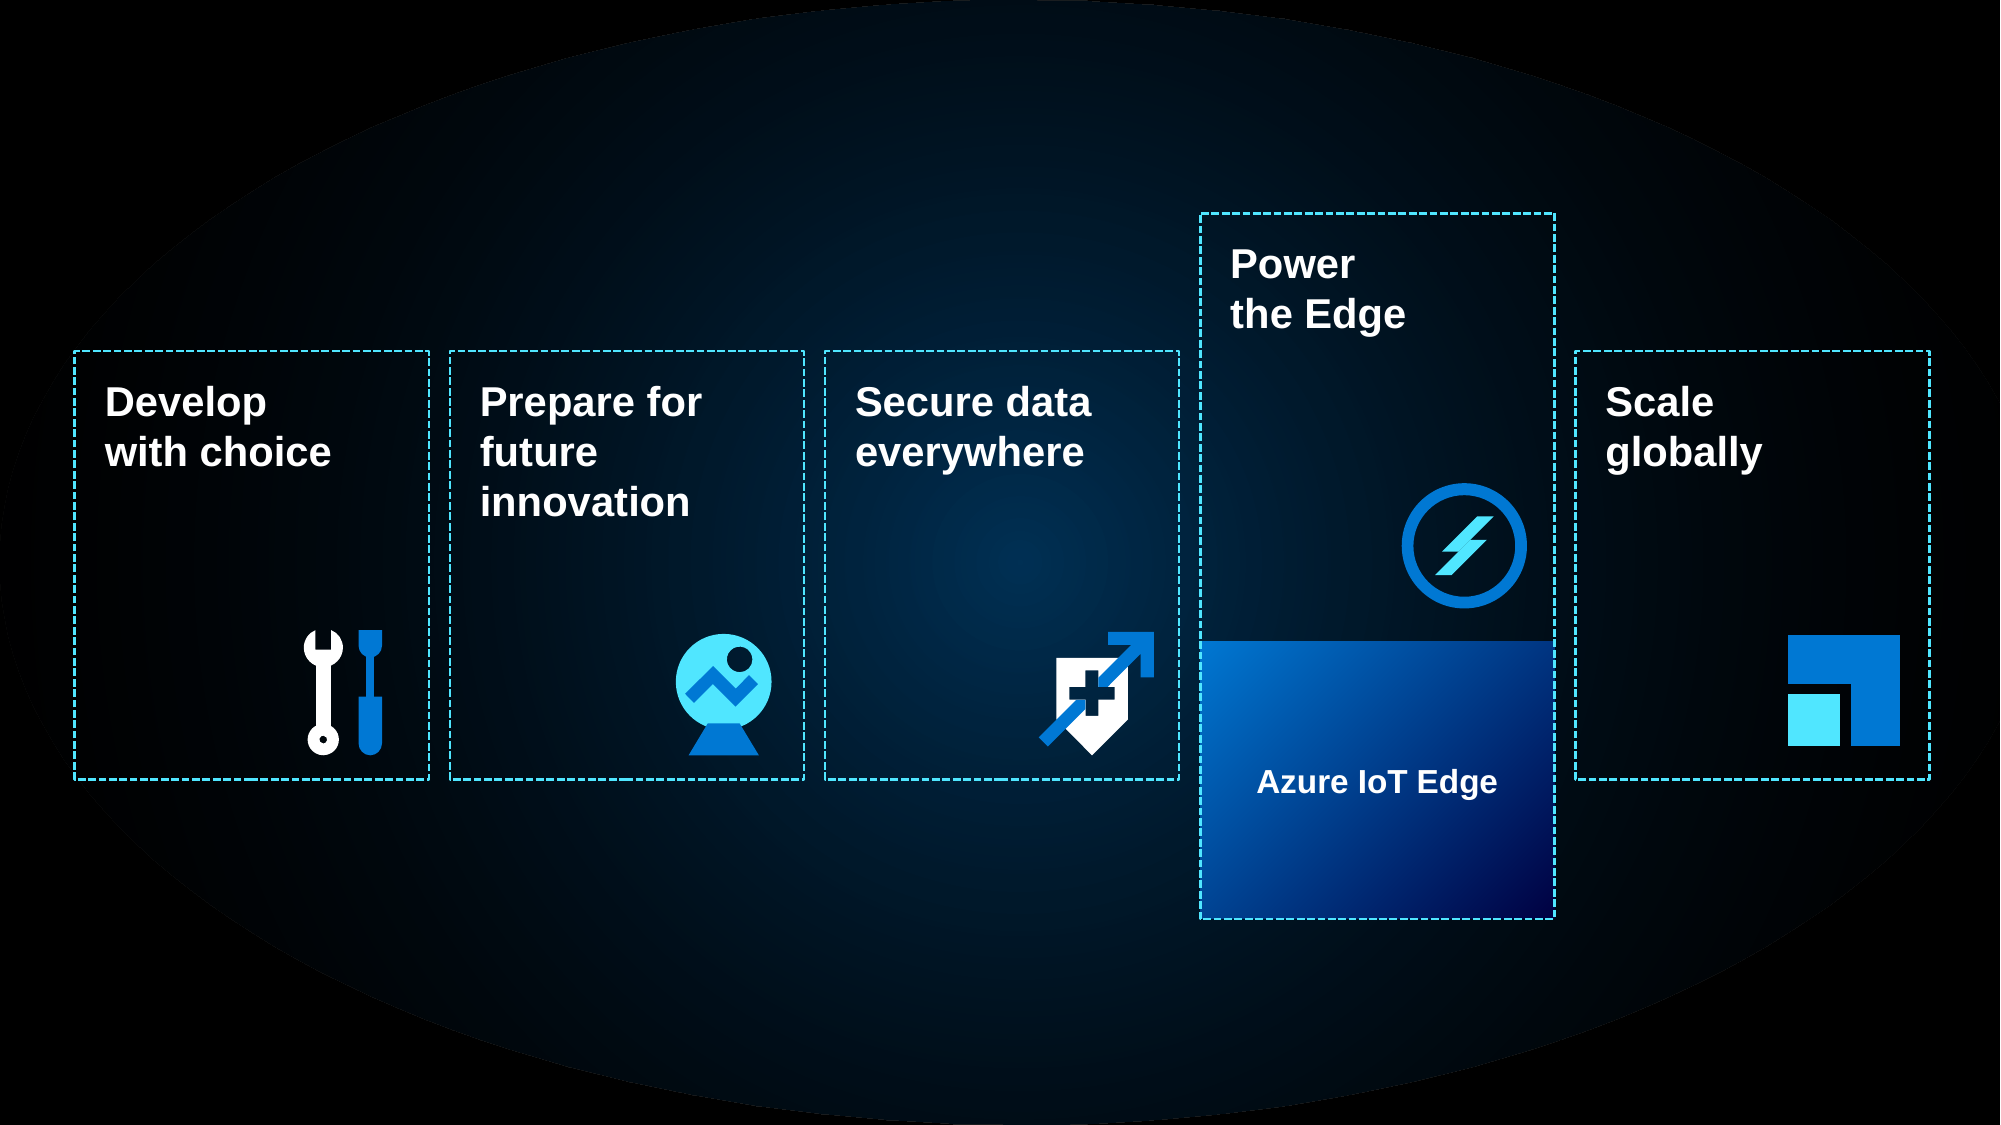

Power
the Edge
Azure IoT Edge
Develop
with choice

Prepare for
future innovation

Secure data everywhere

Scale
globally